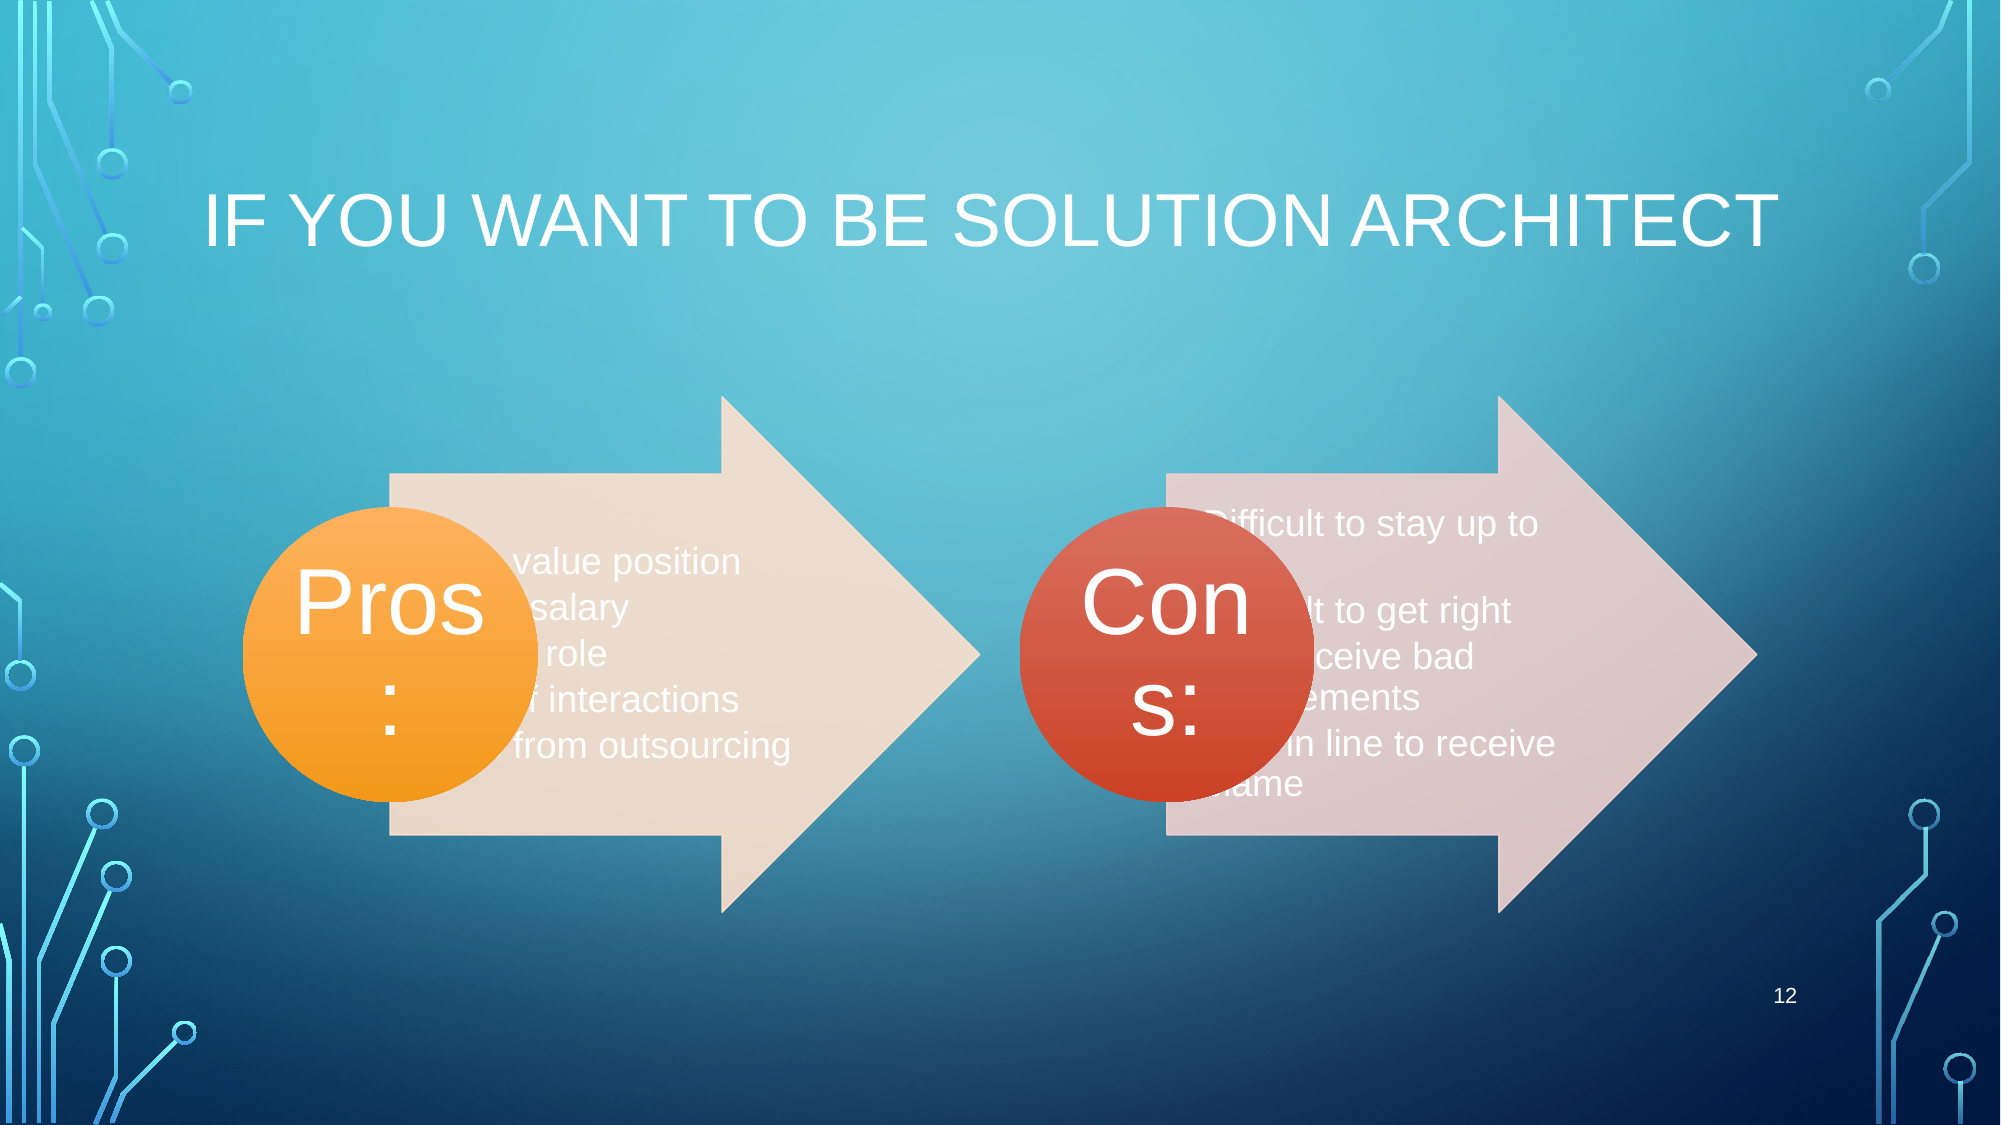

# If you want to be Solution Architect
High value position
Great salary
Visible role
Lots of interactions
Safe from outsourcing
Pros:
Difficult to stay up to date
Difficult to get right
Can receive bad requirements
First in line to receive blame
Cons:
12